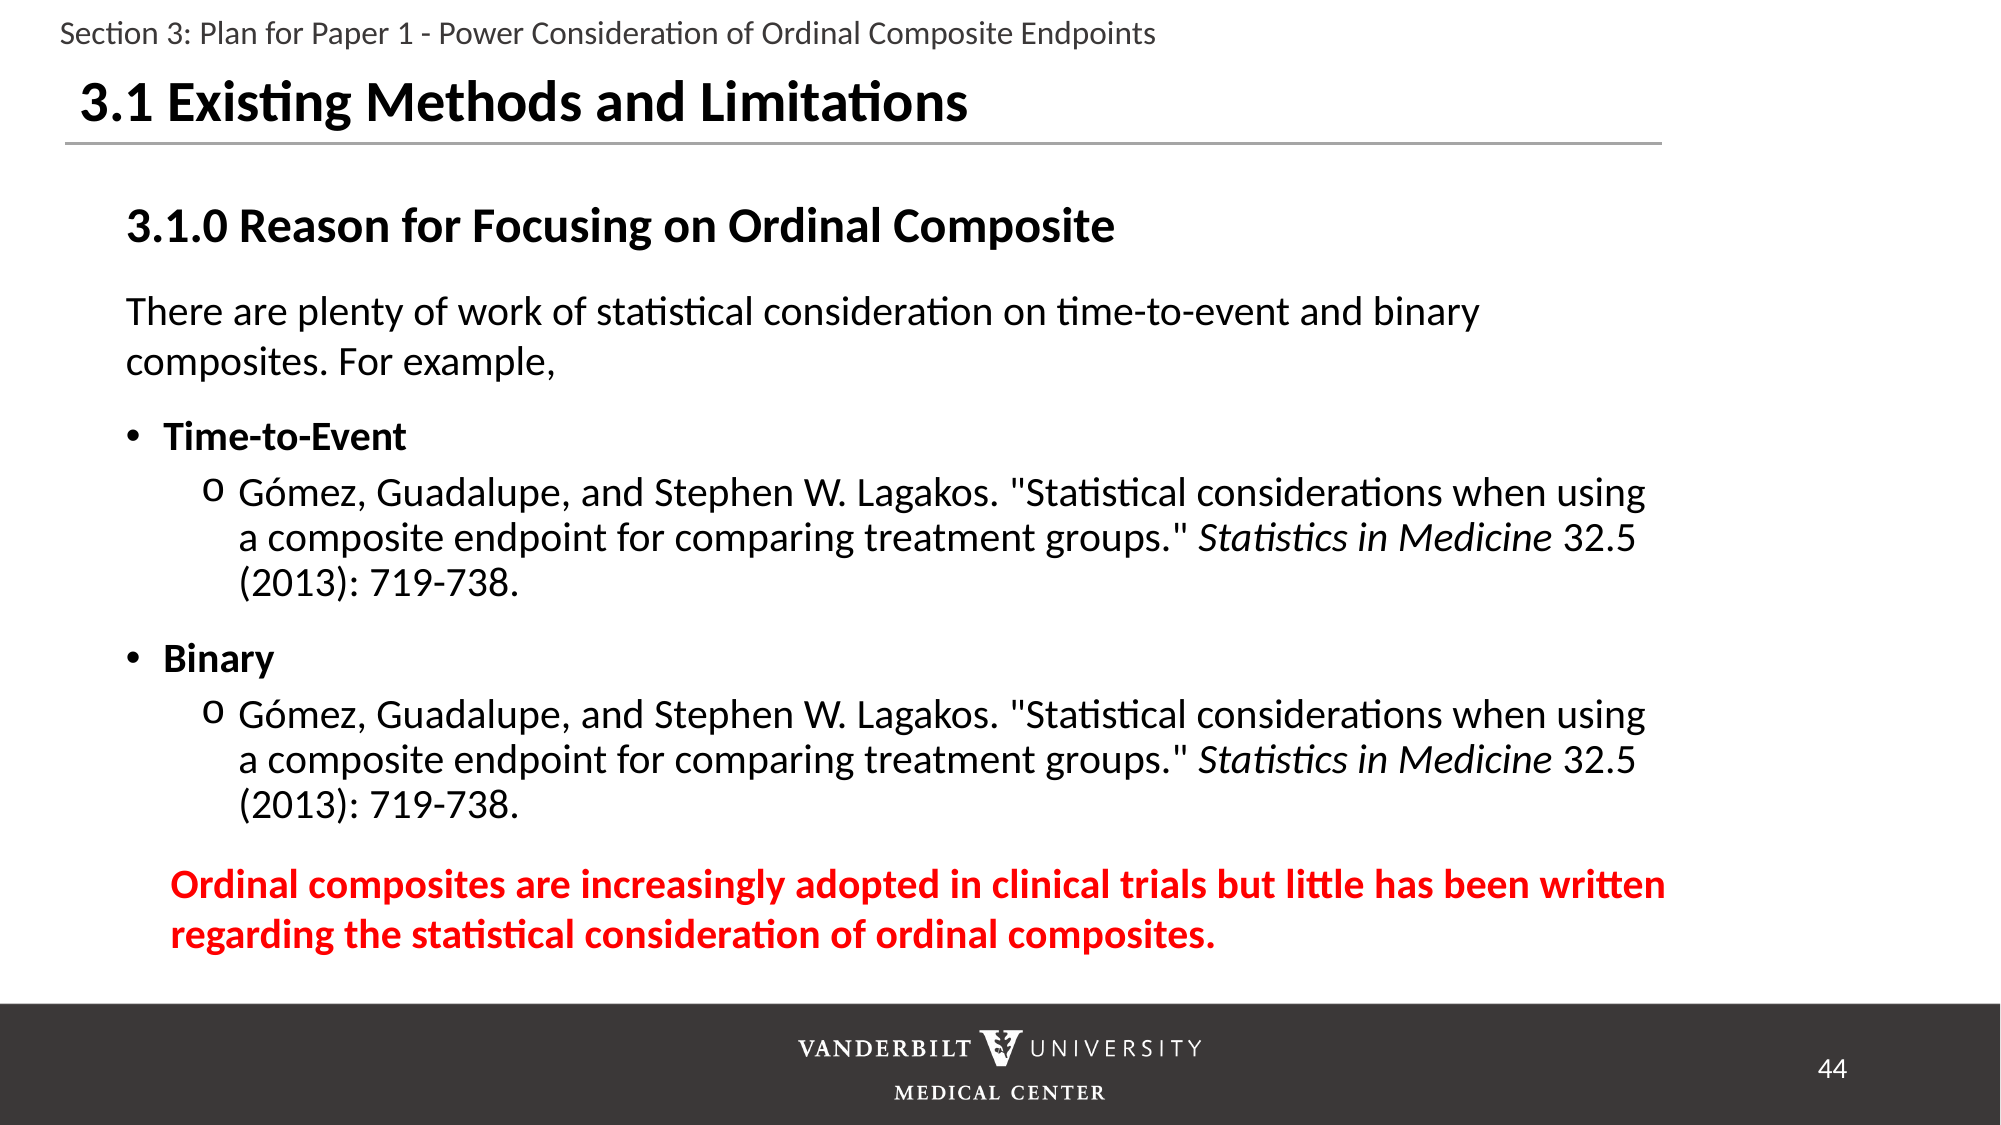

Section 3: Plan for Paper 1 - Power Consideration of Ordinal Composite Endpoints
3.1 Existing Methods and Limitations
3.1.0 Reason for Focusing on Ordinal Composite
There are plenty of work of statistical consideration on time-to-event and binary composites. For example,
Time-to-Event
Gómez, Guadalupe, and Stephen W. Lagakos. "Statistical considerations when using a composite endpoint for comparing treatment groups." Statistics in Medicine 32.5 (2013): 719-738.
Binary
Gómez, Guadalupe, and Stephen W. Lagakos. "Statistical considerations when using a composite endpoint for comparing treatment groups." Statistics in Medicine 32.5 (2013): 719-738.

Ordinal composites are increasingly adopted in clinical trials but little has been written regarding the statistical consideration of ordinal composites.

44